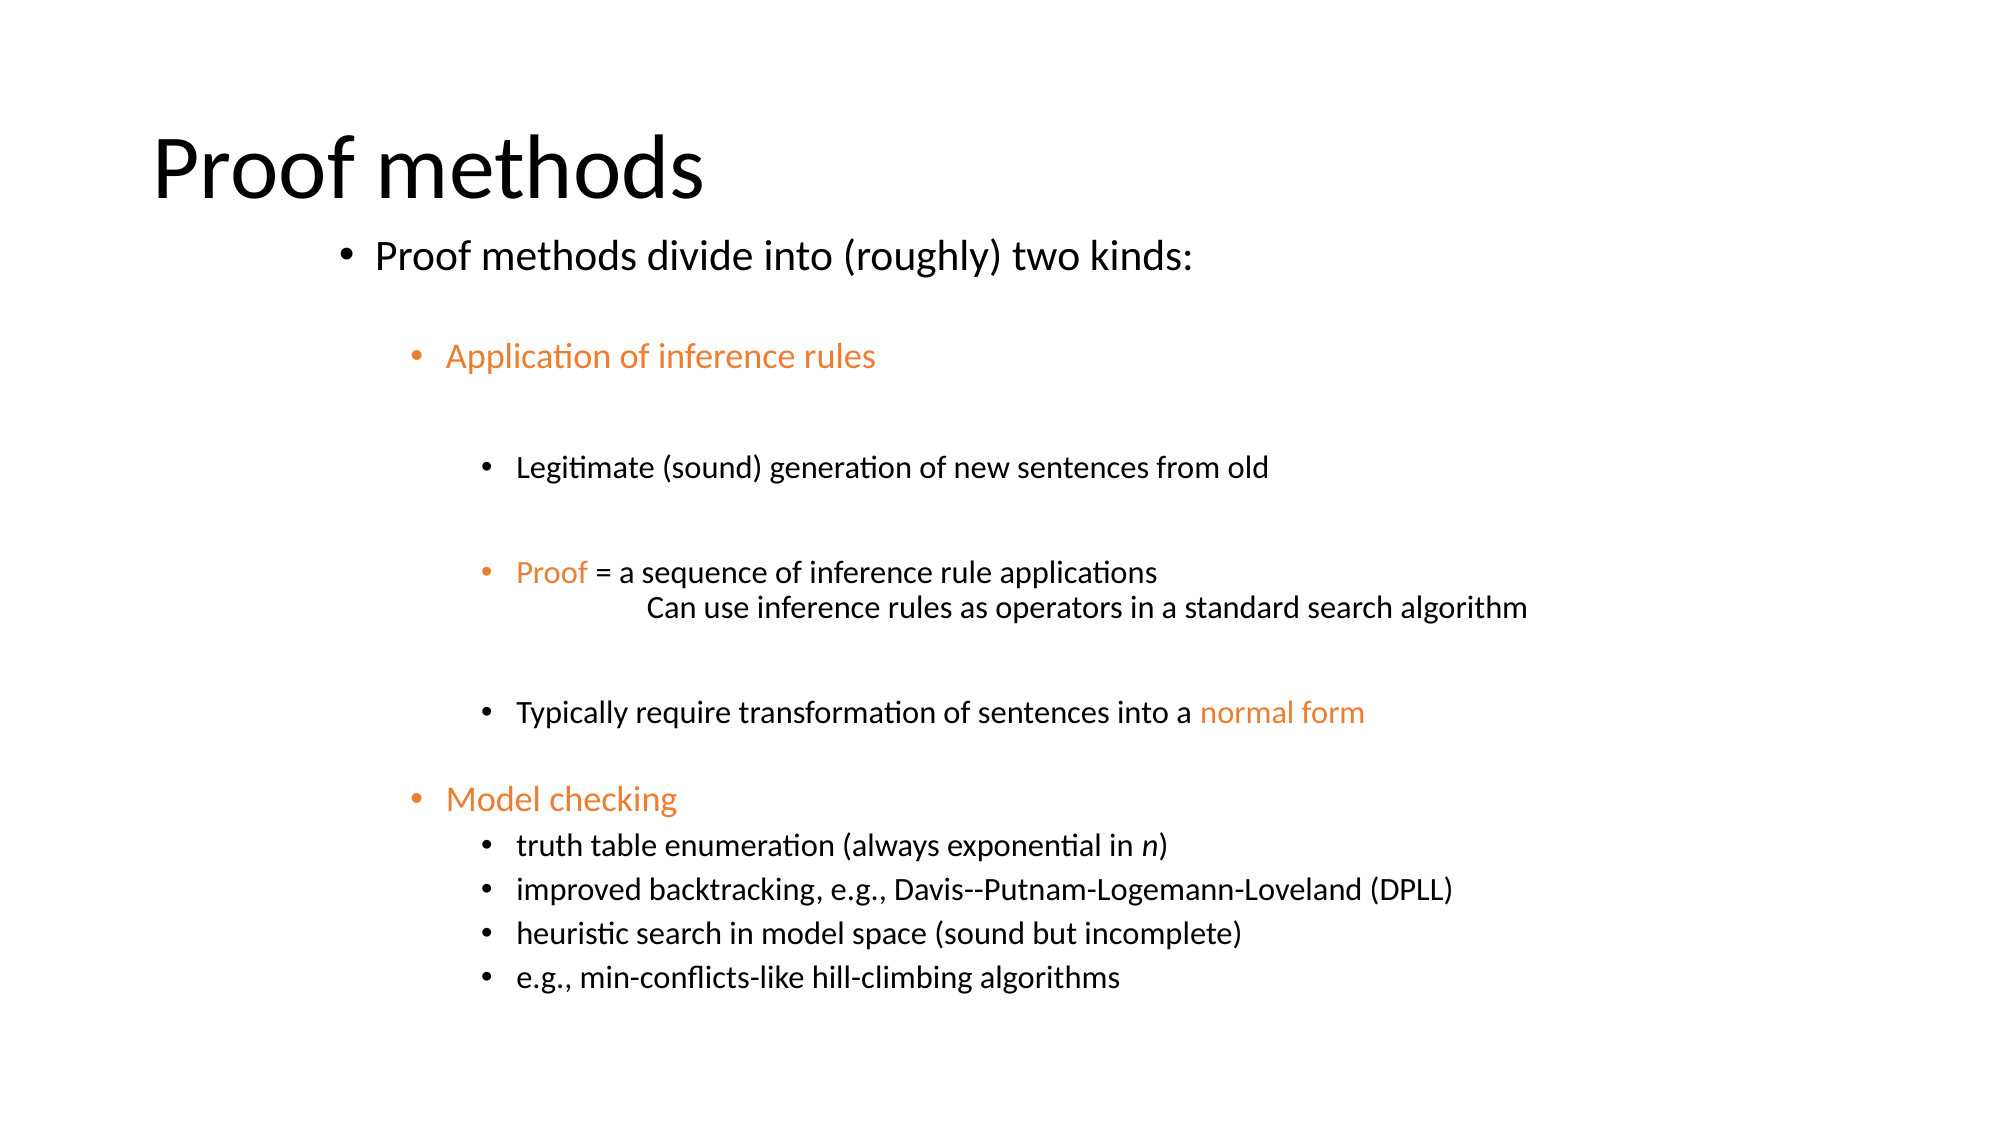

# Proof methods
Proof methods divide into (roughly) two kinds:

Application of inference rules

Legitimate (sound) generation of new sentences from old

Proof = a sequence of inference rule applications
	Can use inference rules as operators in a standard search algorithm

Typically require transformation of sentences into a normal form

Model checking
truth table enumeration (always exponential in n)
improved backtracking, e.g., Davis--Putnam-Logemann-Loveland (DPLL)
heuristic search in model space (sound but incomplete)
		e.g., min-conflicts-like hill-climbing algorithms